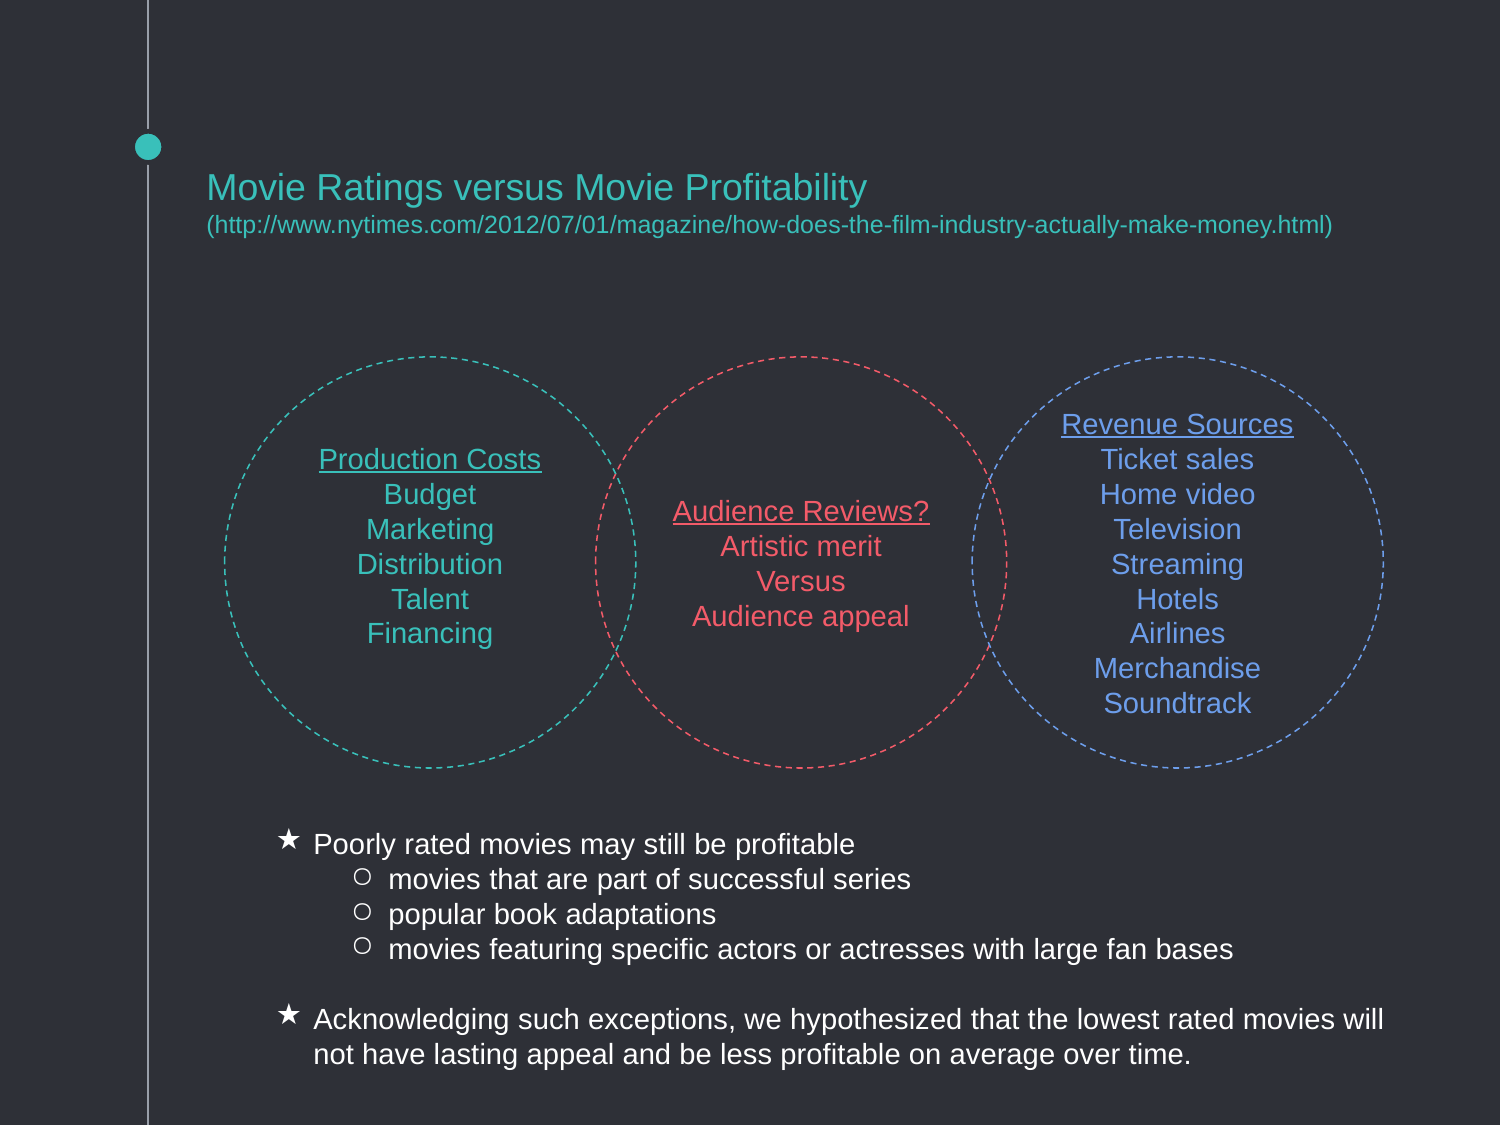

# Movie Ratings versus Movie Profitability
(http://www.nytimes.com/2012/07/01/magazine/how-does-the-film-industry-actually-make-money.html)
Production Costs
Budget
Marketing
Distribution
Talent
Financing

Audience Reviews?
Artistic merit
Versus
Audience appeal
Revenue Sources
Ticket sales
Home video
Television
Streaming
Hotels
Airlines
Merchandise
Soundtrack
Poorly rated movies may still be profitable
movies that are part of successful series
popular book adaptations
movies featuring specific actors or actresses with large fan bases

Acknowledging such exceptions, we hypothesized that the lowest rated movies will not have lasting appeal and be less profitable on average over time.